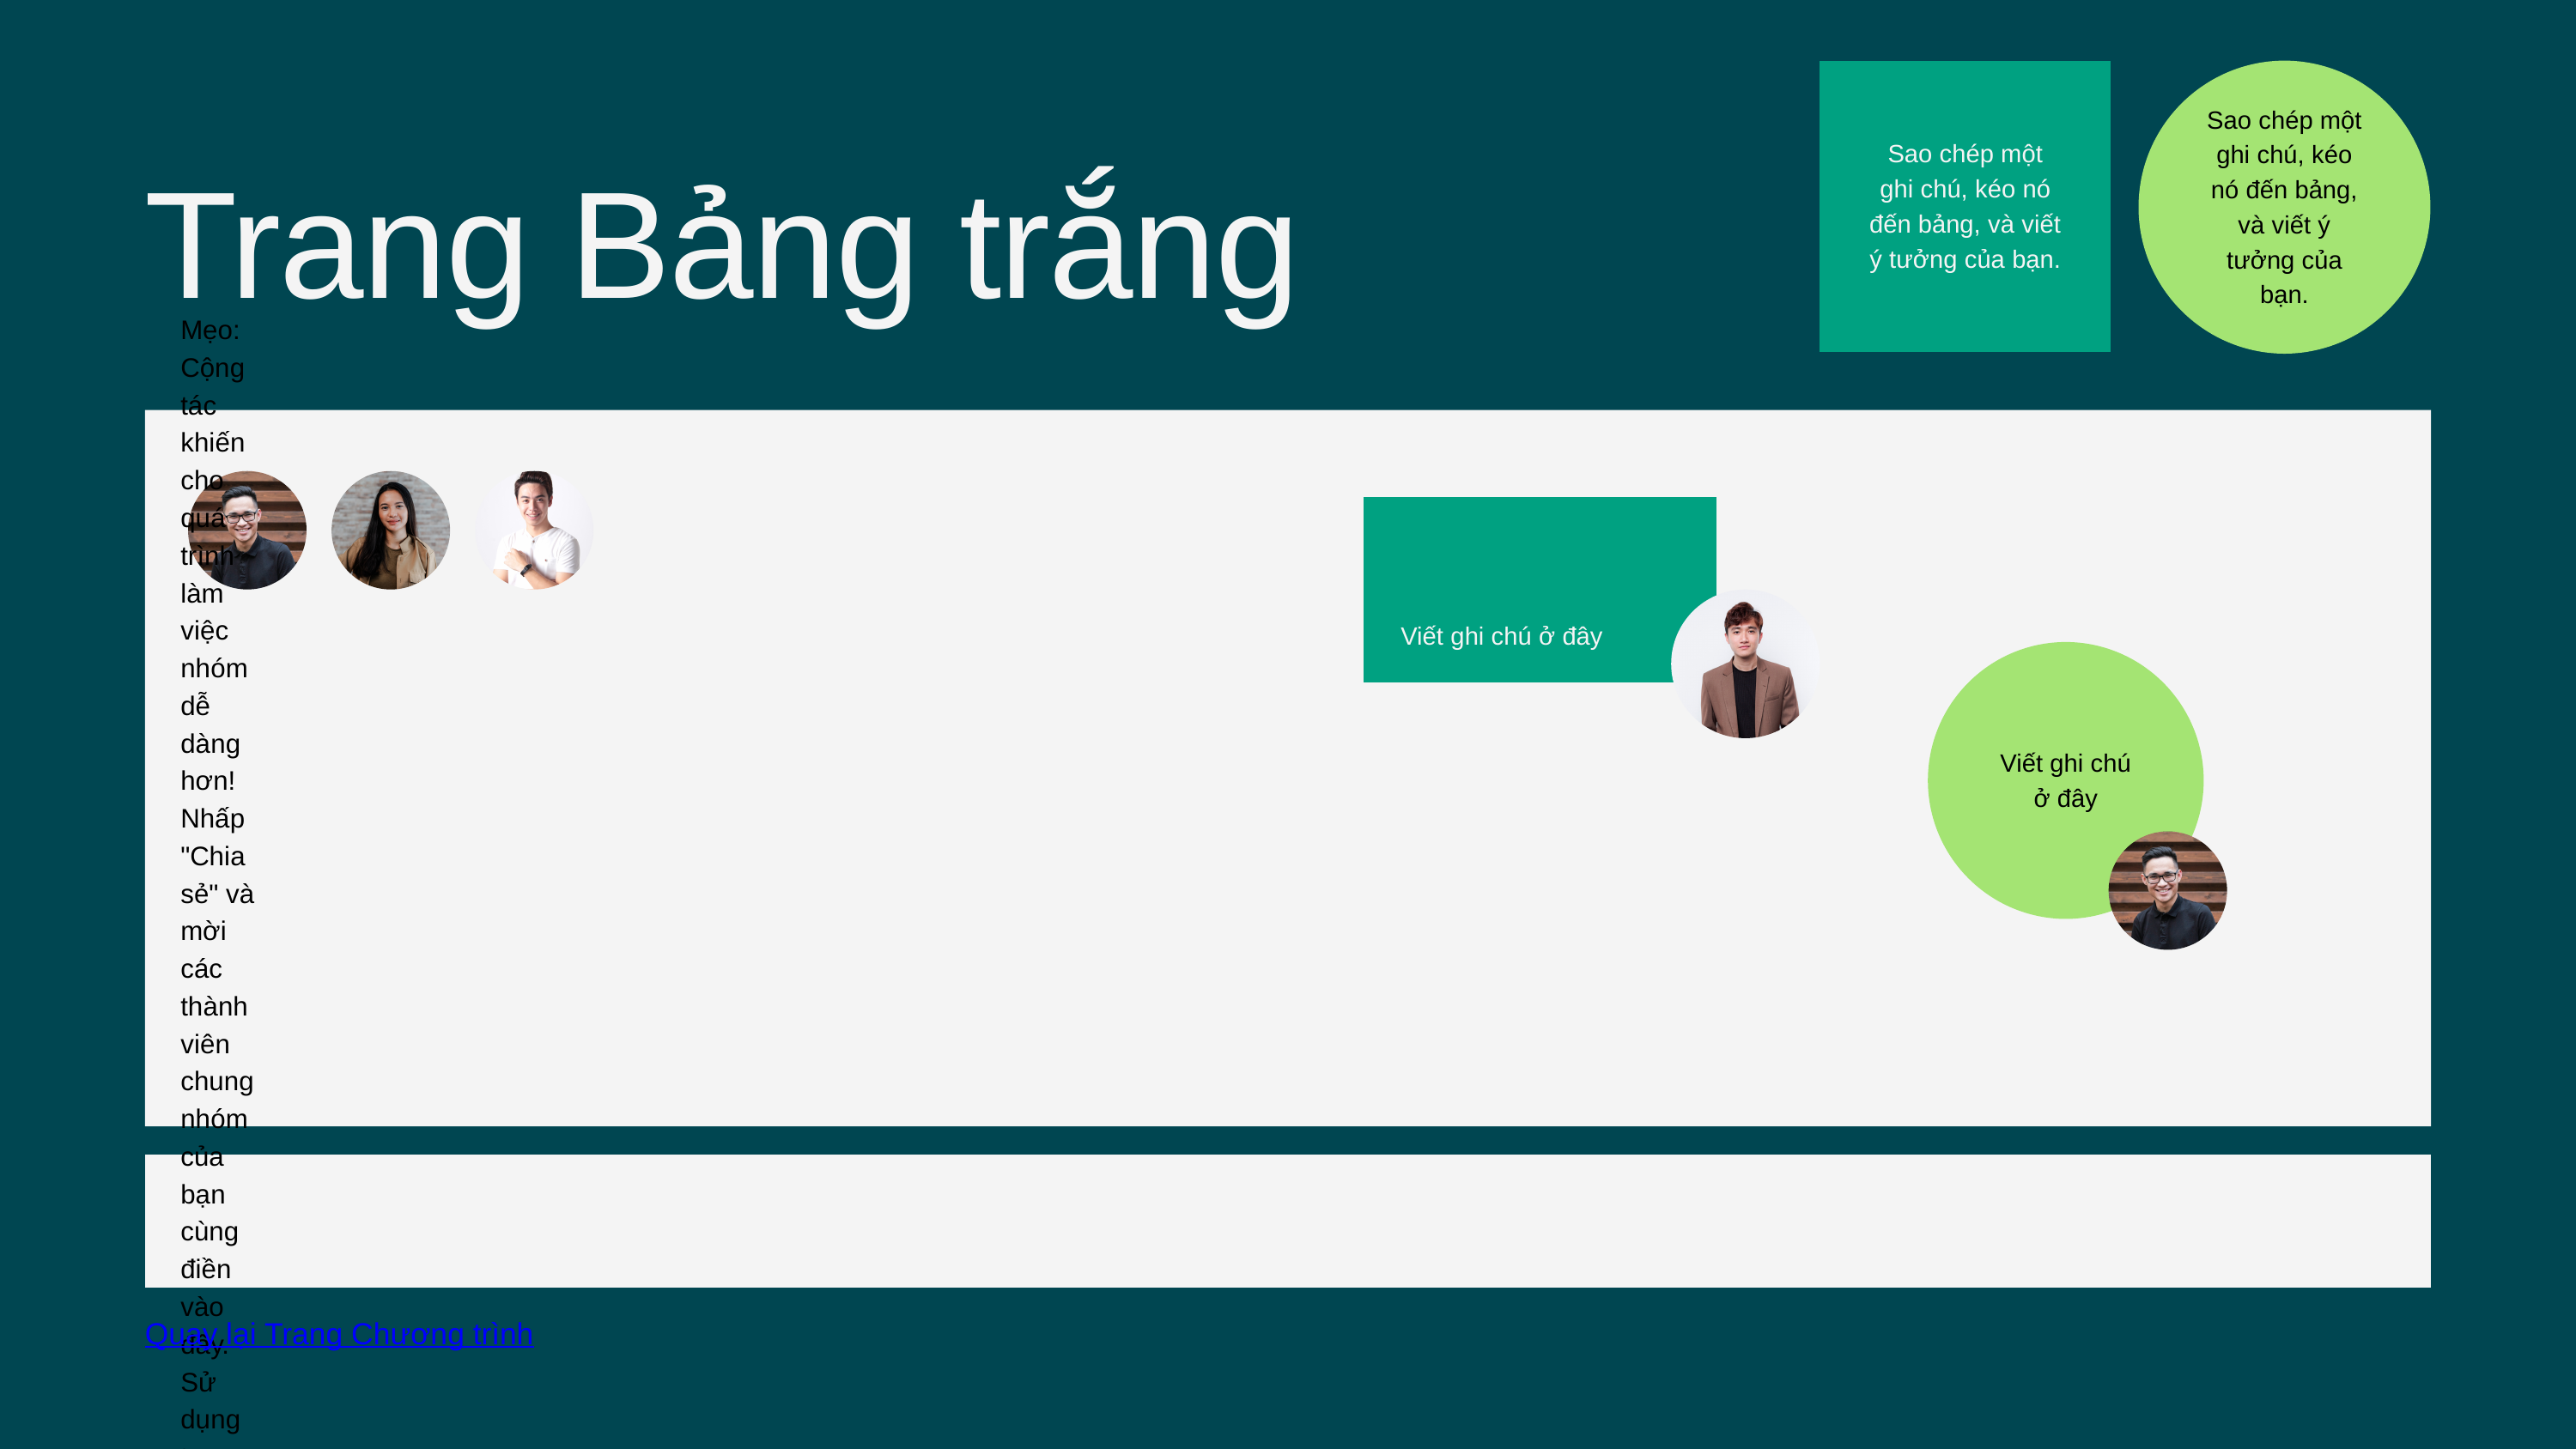

Sao chép một
ghi chú, kéo nó
đến bảng, và viết
ý tưởng của bạn.

Sao chép một
ghi chú, kéo nó đến bảng, và viết ý tưởng của bạn.
Trang Bảng trắng

Viết ghi chú ở đây

Viết ghi chú ở đây

Mẹo: Cộng tác khiến cho quá trình làm việc nhóm dễ dàng hơn! Nhấp "Chia sẻ" và mời các thành viên chung nhóm của bạn cùng điền vào đây. Sử dụng trang bảng trắng này để
ghi lại các thông báo, ý tưởng, động não và các ý tưởng thú vị khác của nhóm!
Quay lại Trang Chương trình